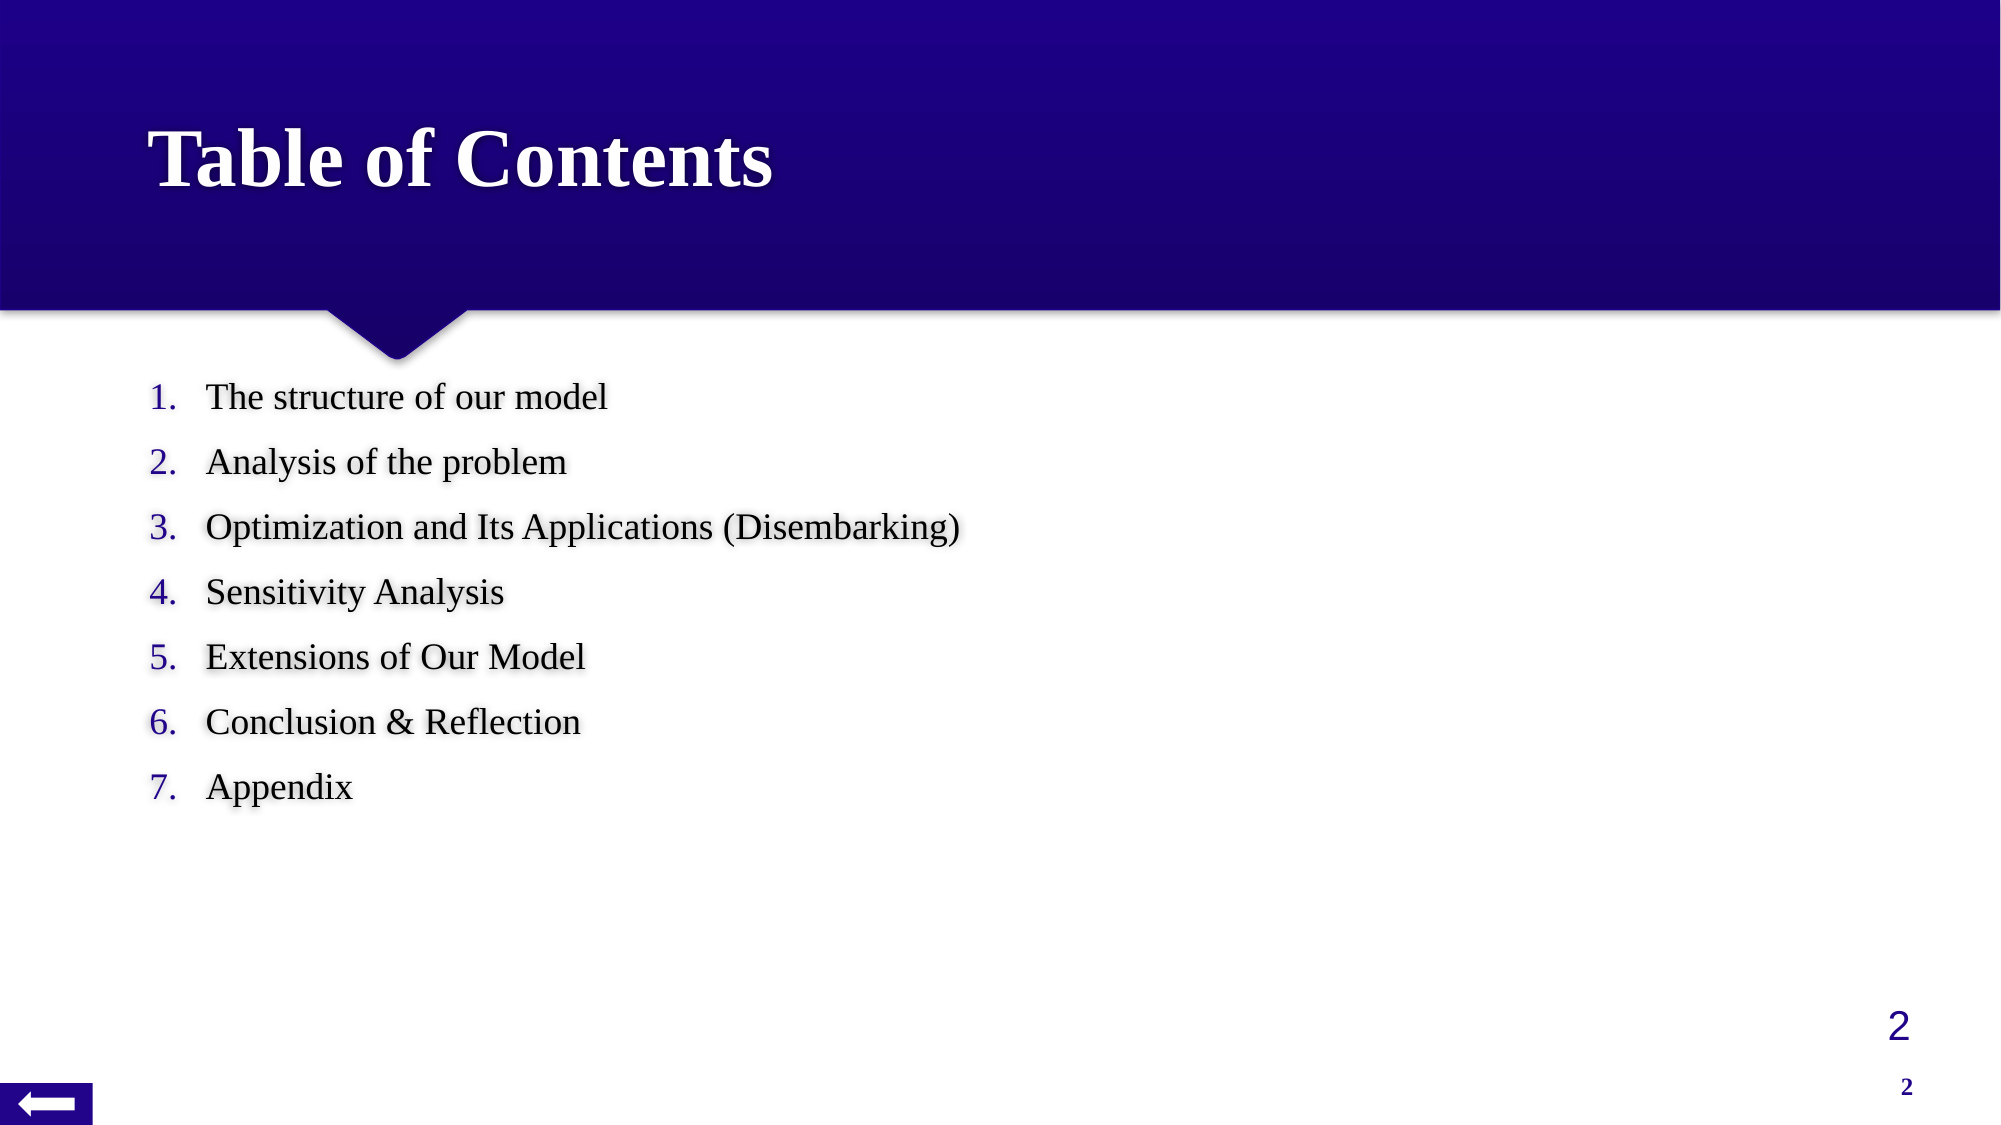

# Table of Contents
The structure of our model
Analysis of the problem
Optimization and Its Applications (Disembarking)
Sensitivity Analysis
Extensions of Our Model
Conclusion & Reflection
Appendix
2
2